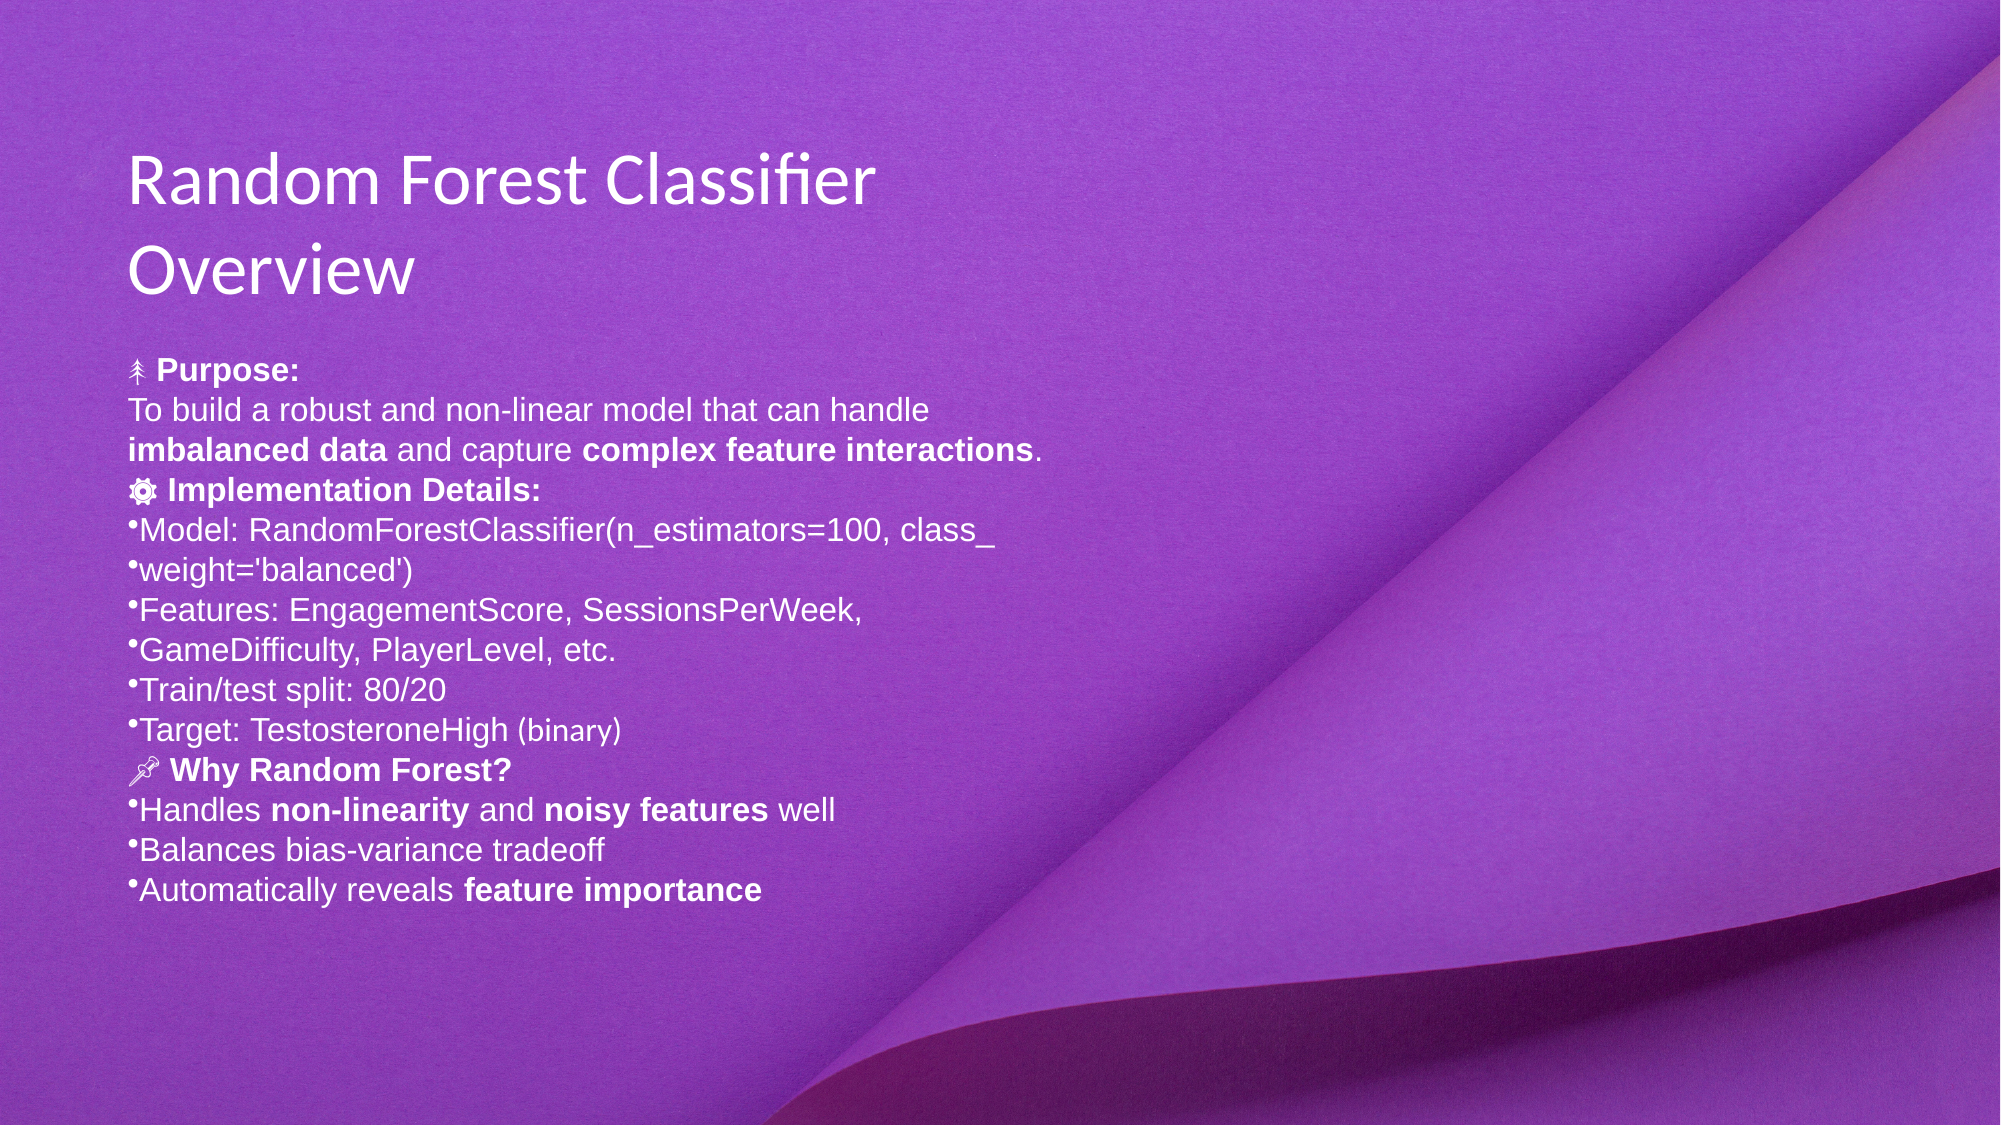

# Random Forest Classifier Overview
🌲 Purpose:
To build a robust and non-linear model that can handle
imbalanced data and capture complex feature interactions.
⚙️ Implementation Details:
Model: RandomForestClassifier(n_estimators=100, class_
weight='balanced')
Features: EngagementScore, SessionsPerWeek,
GameDifficulty, PlayerLevel, etc.
Train/test split: 80/20
Target: TestosteroneHigh (binary)
📌 Why Random Forest?
Handles non-linearity and noisy features well
Balances bias-variance tradeoff
Automatically reveals feature importance